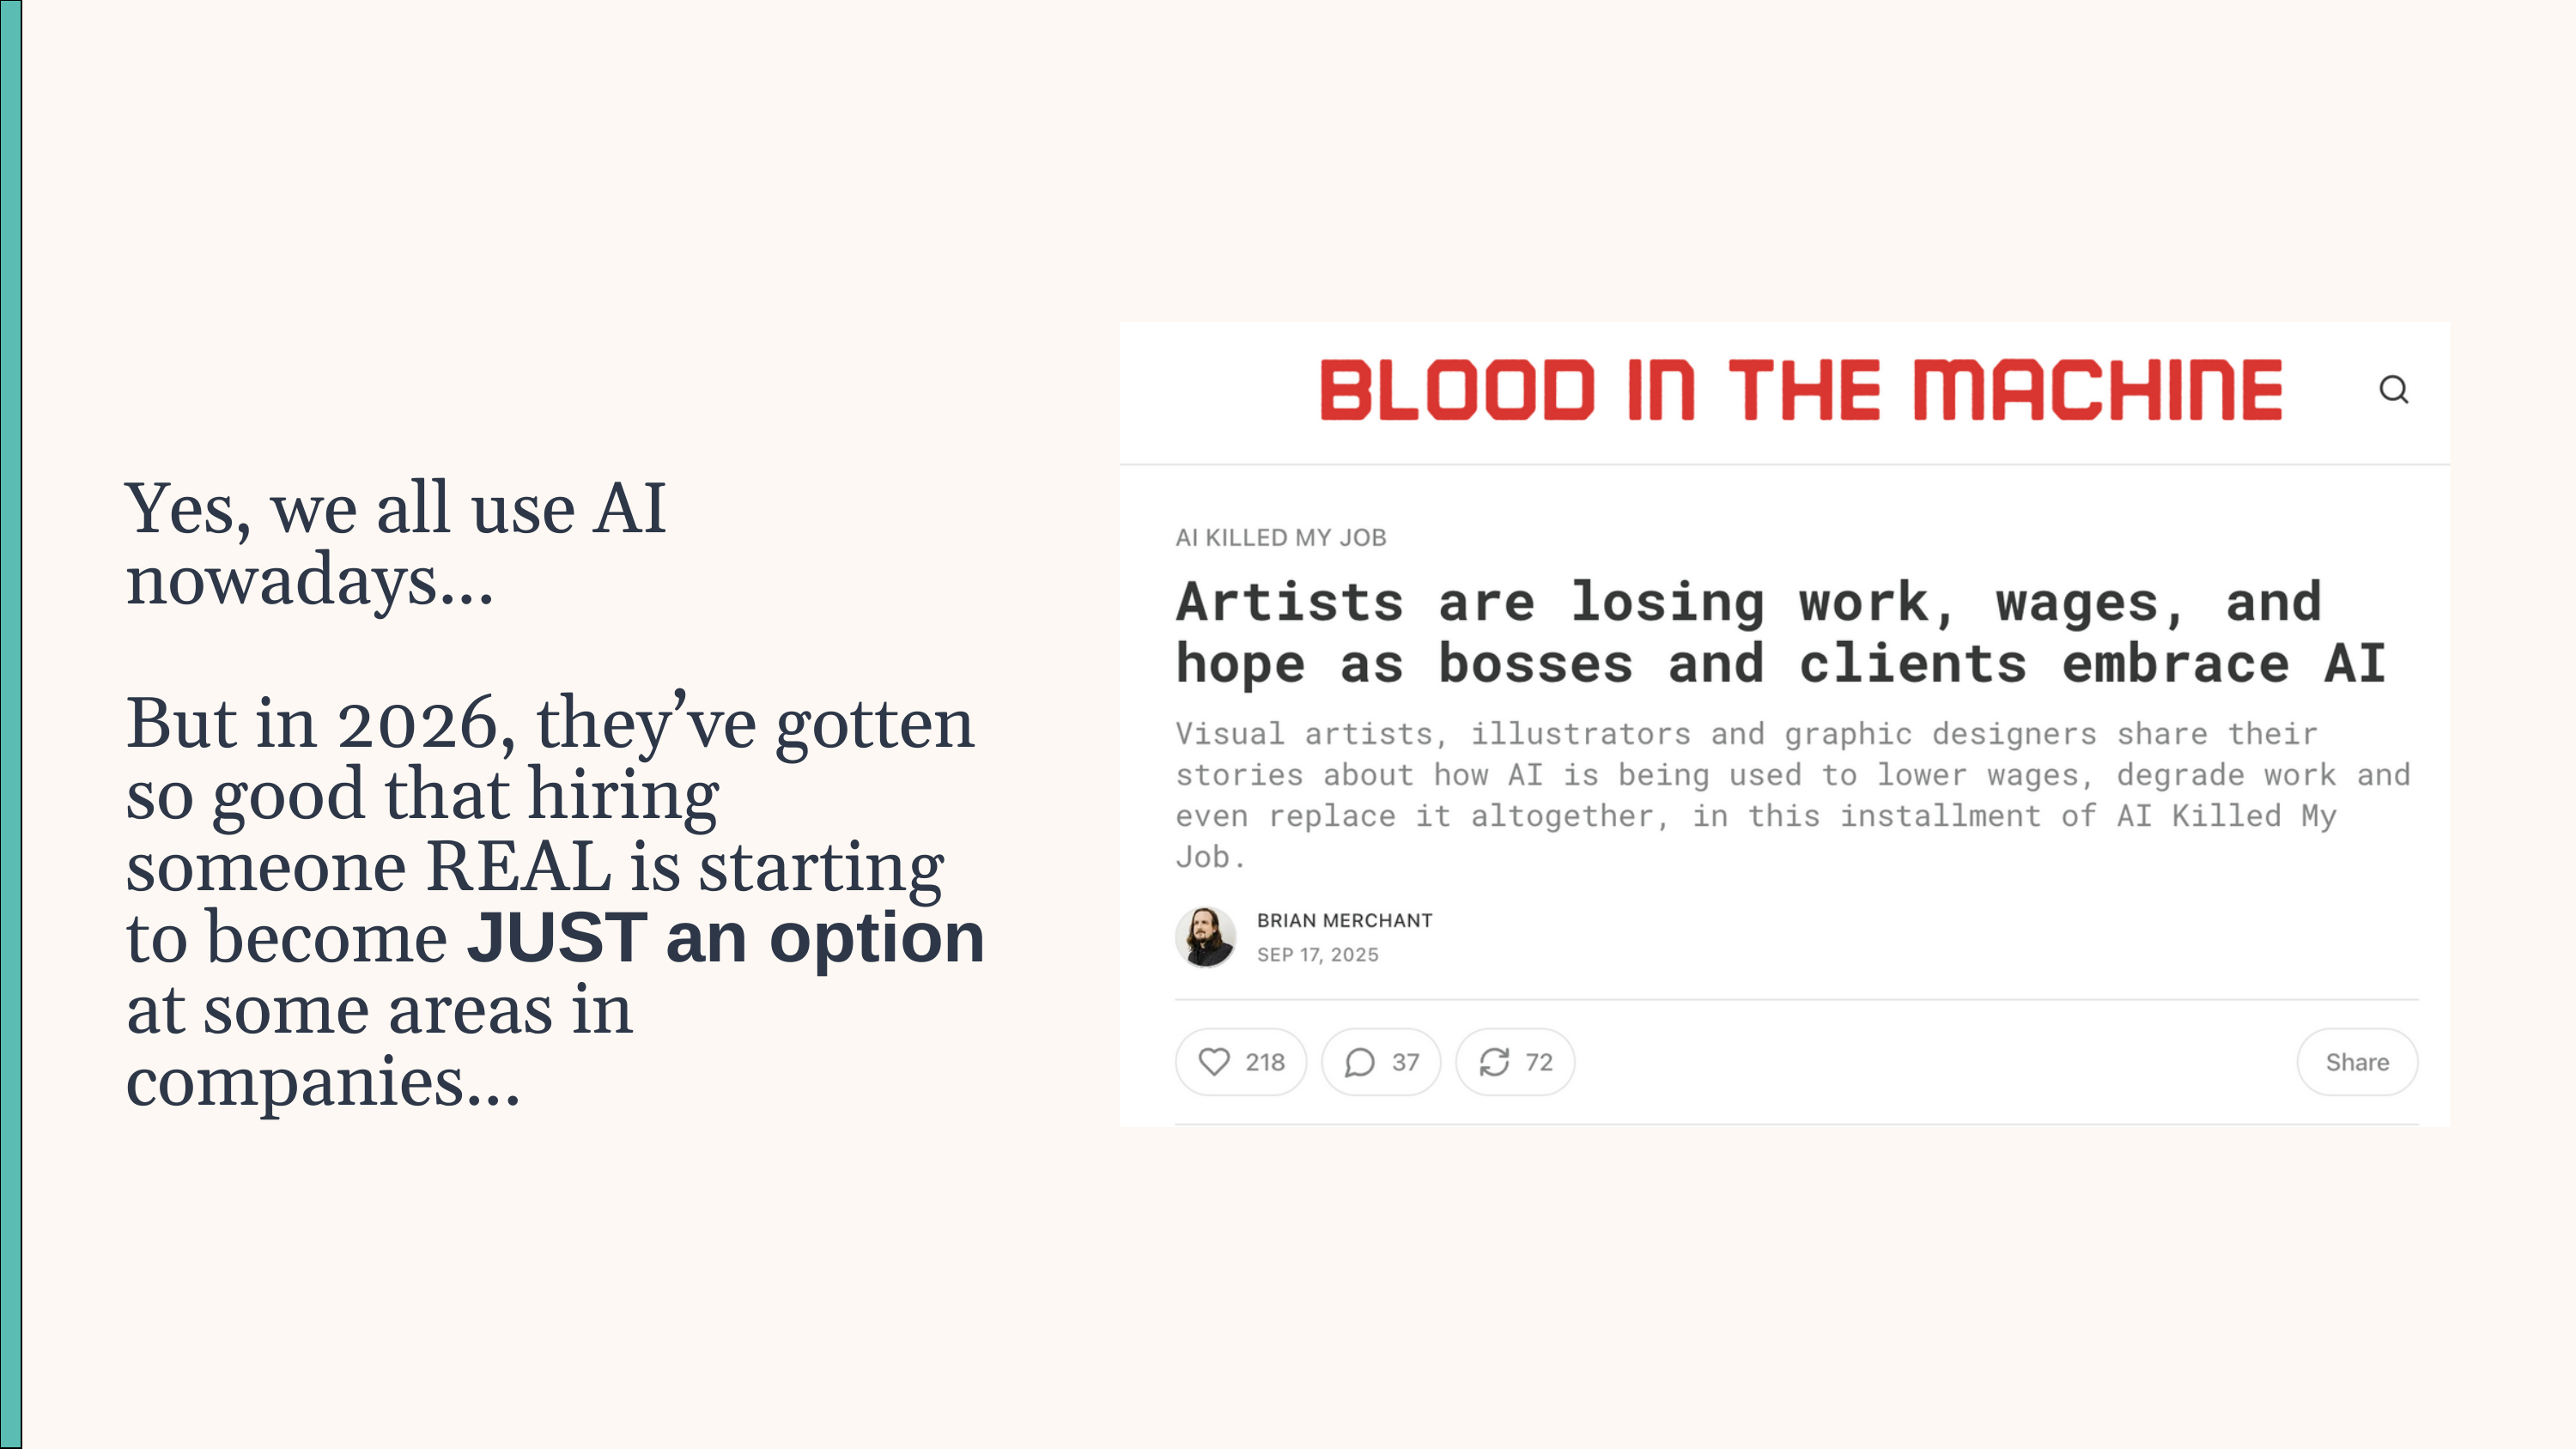

Yes, we all use AI nowadays...

But in 2026, they’ve gotten so good that hiring someone REAL is starting to become JUST an option at some areas in companies...